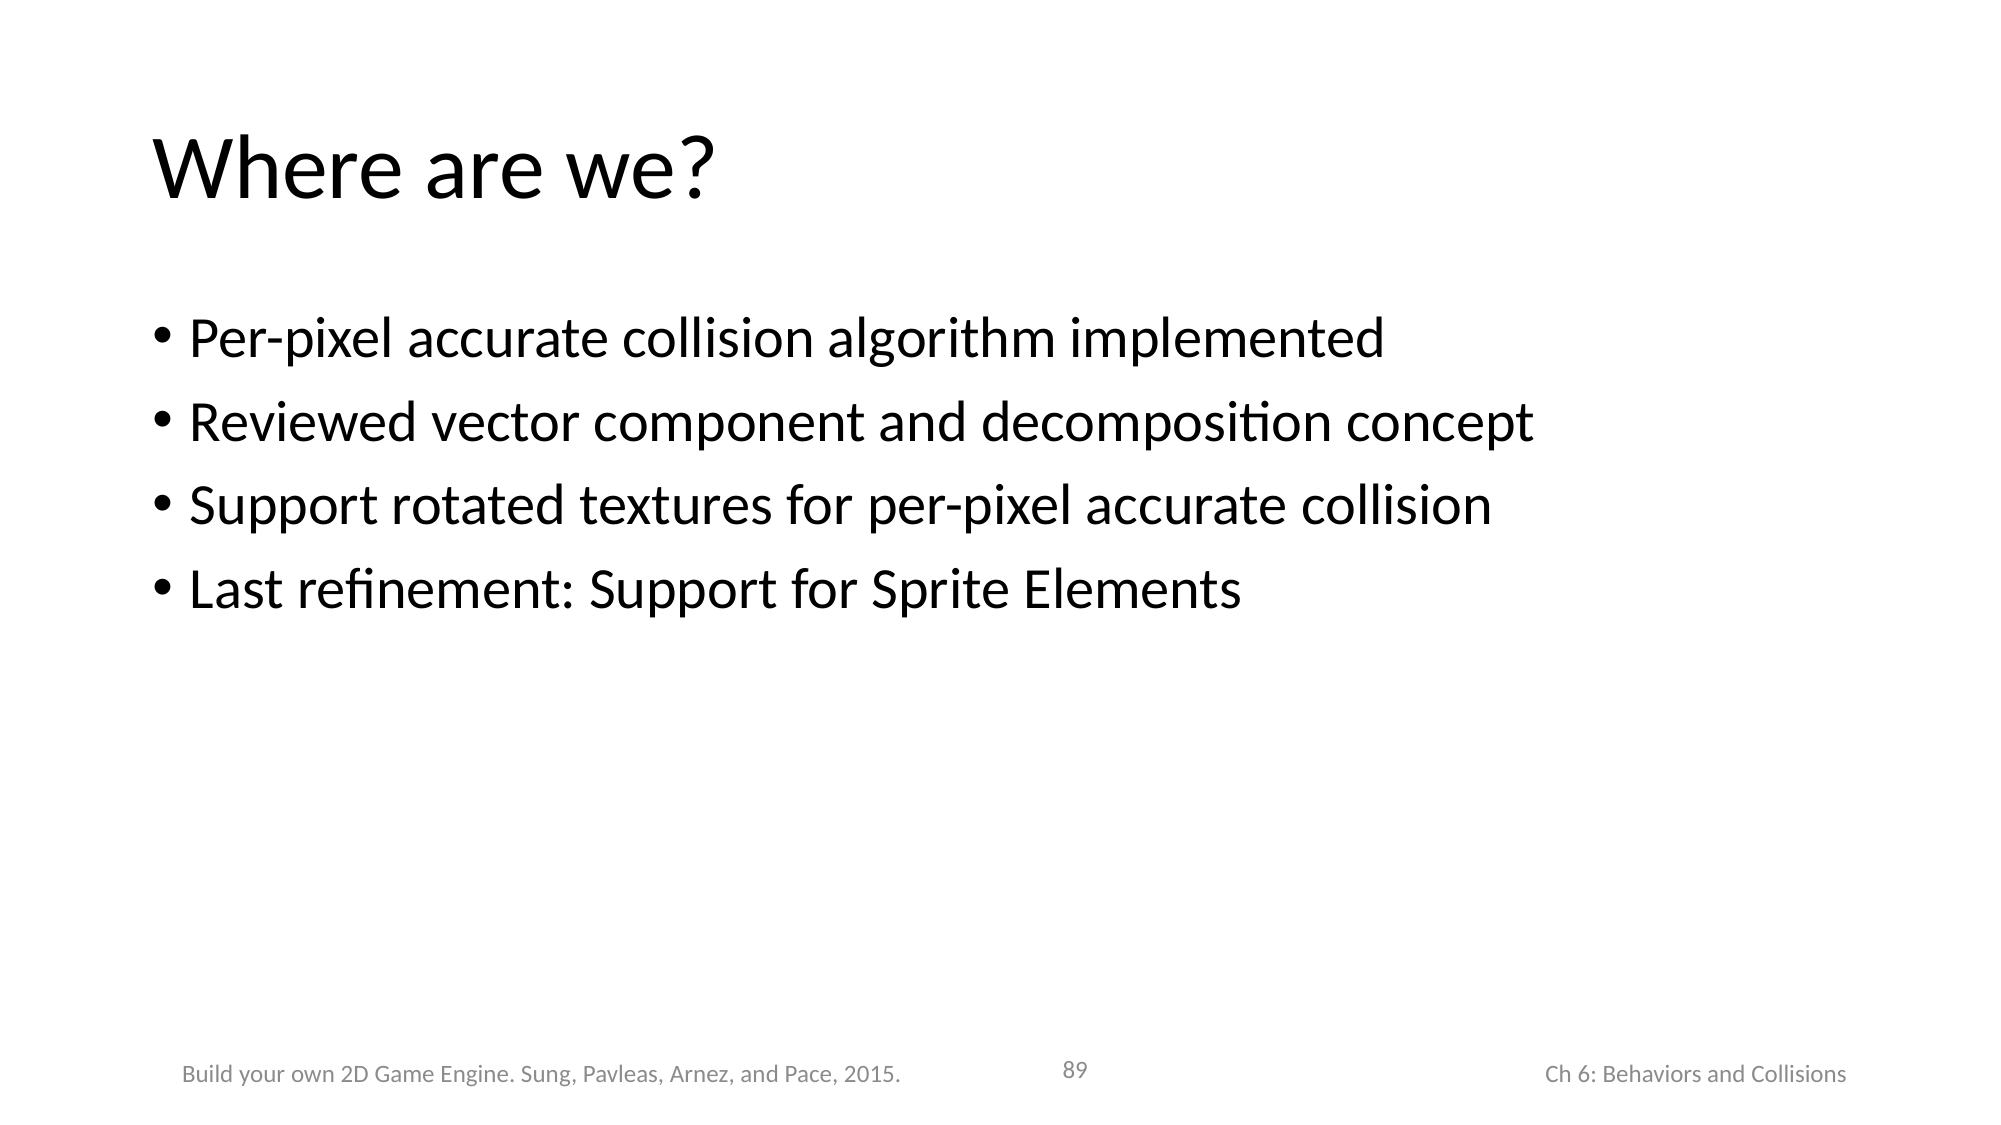

# Where are we?
Per-pixel accurate collision algorithm implemented
Reviewed vector component and decomposition concept
Support rotated textures for per-pixel accurate collision
Last refinement: Support for Sprite Elements